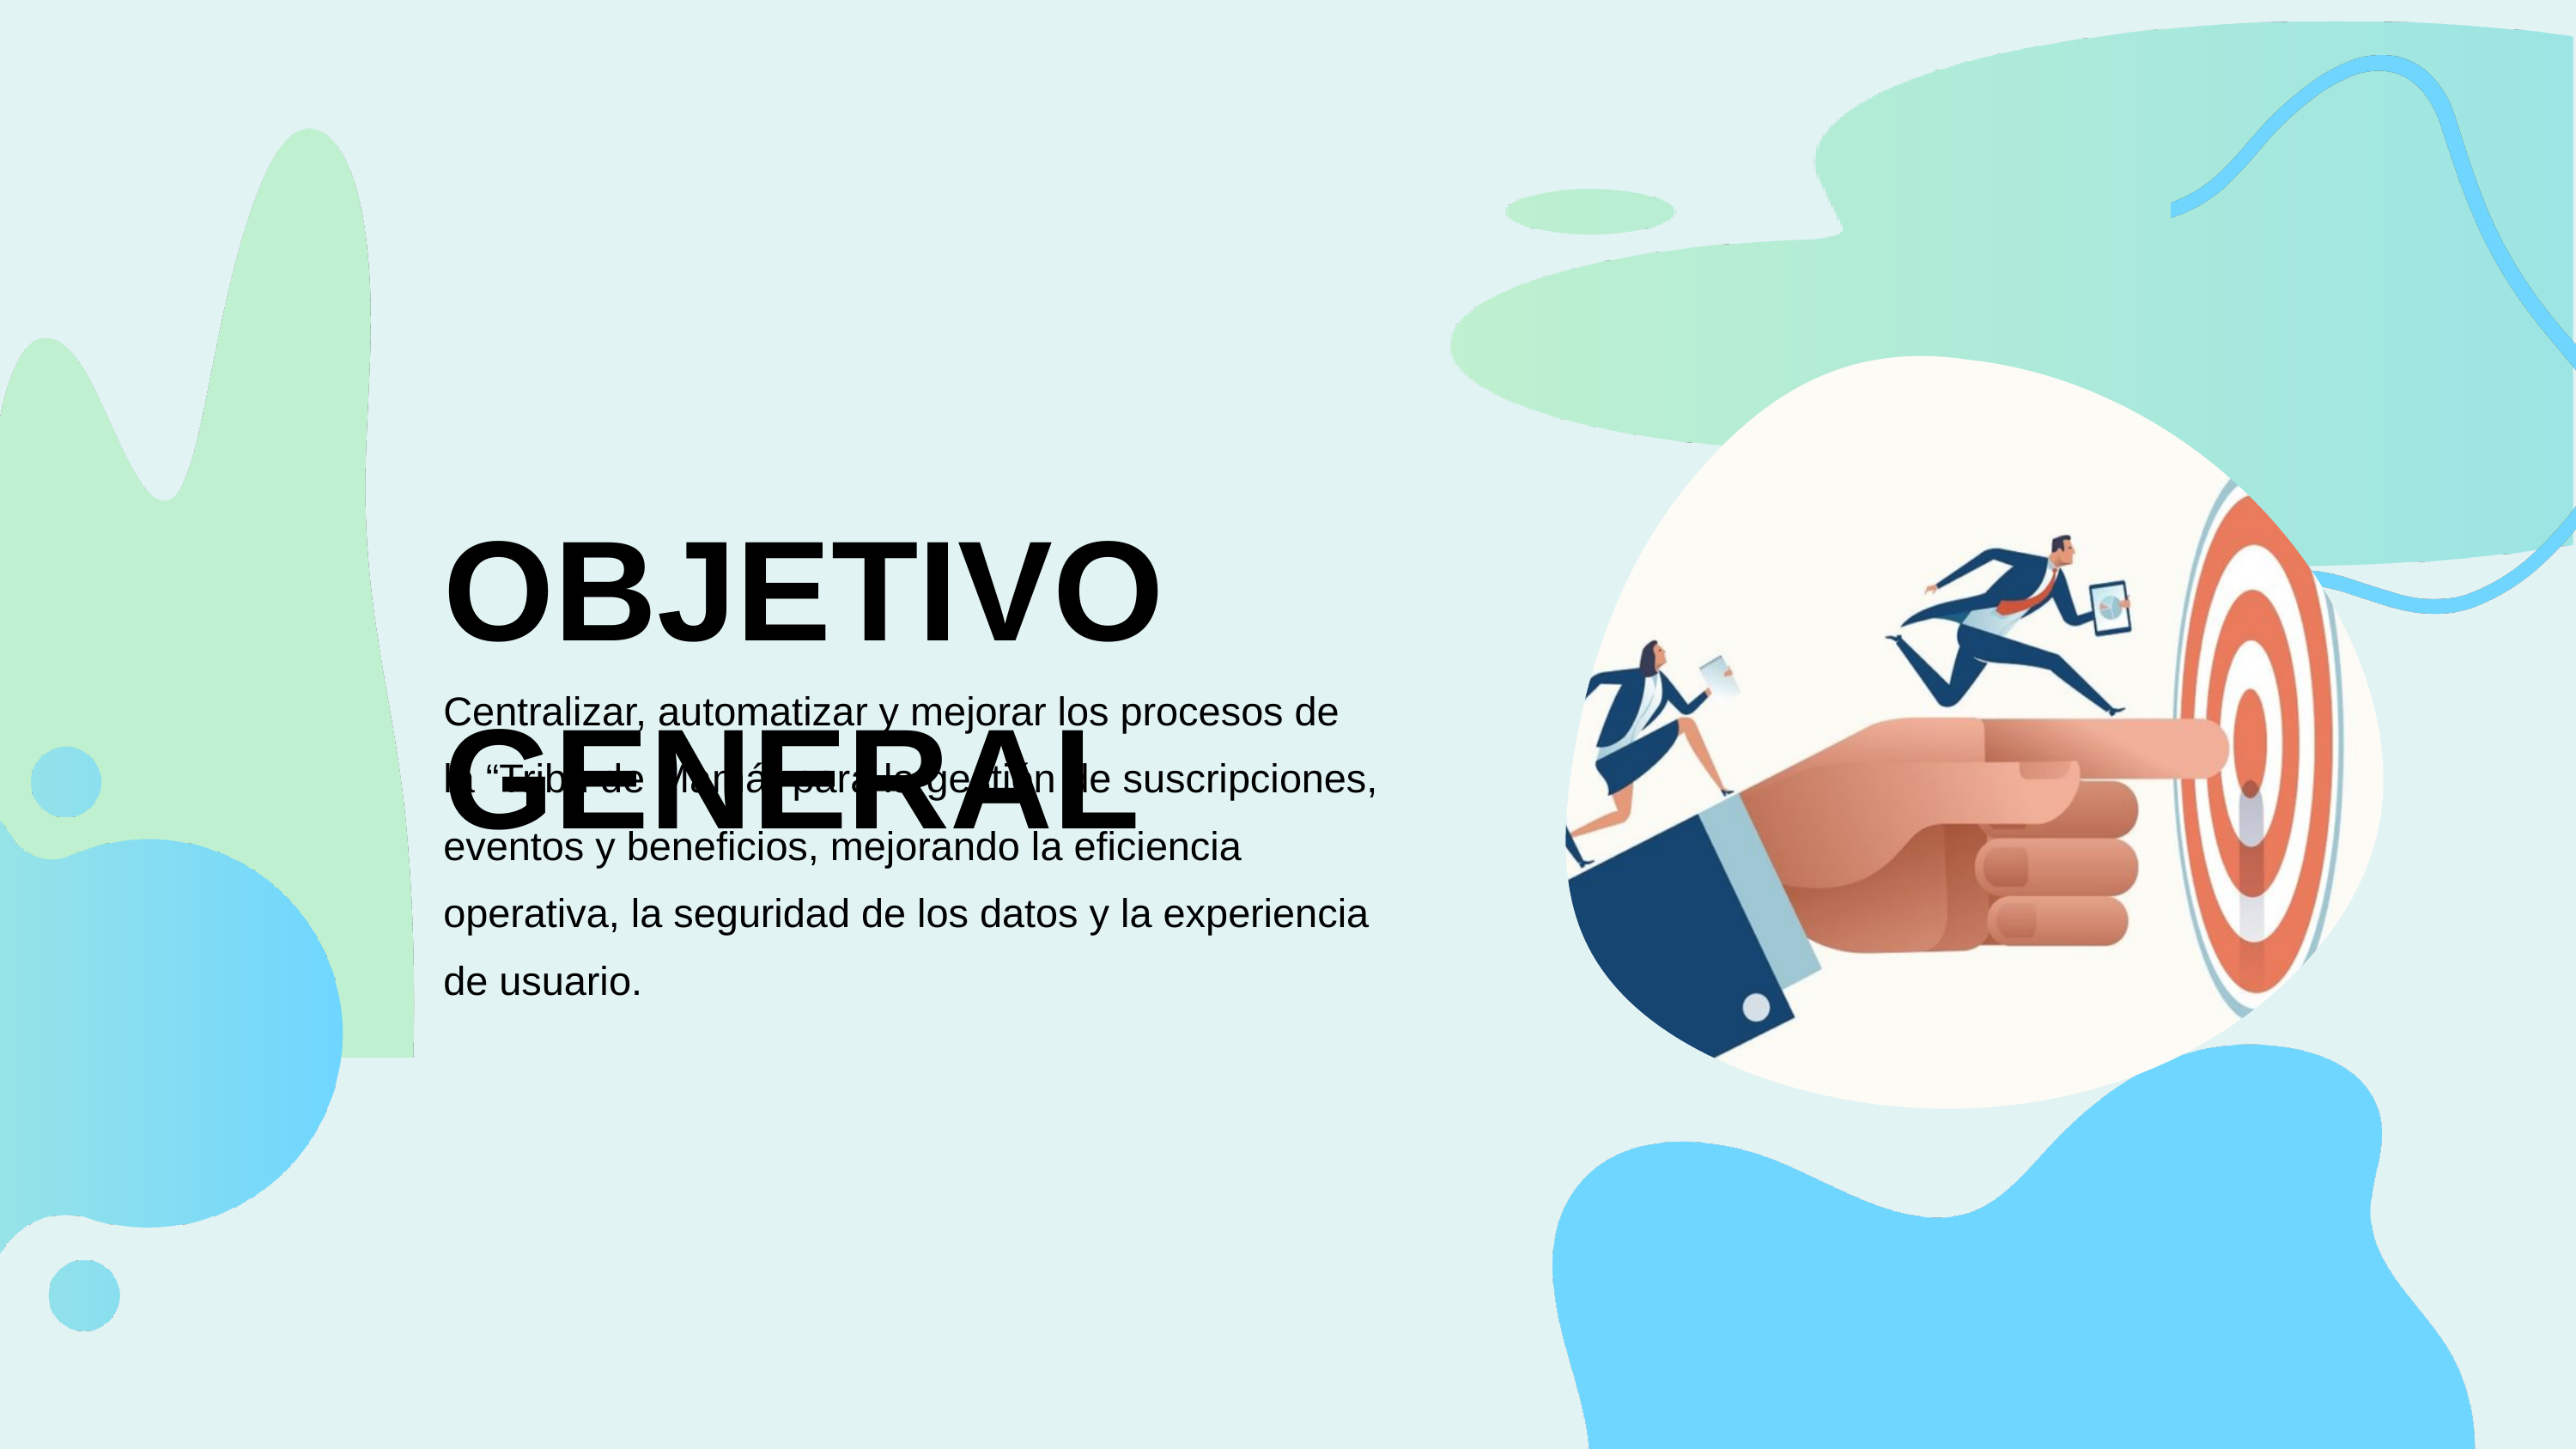

OBJETIVO GENERAL
Centralizar, automatizar y mejorar los procesos de la “Tribu de Mamá” para la gestión de suscripciones, eventos y beneficios, mejorando la eficiencia operativa, la seguridad de los datos y la experiencia de usuario.